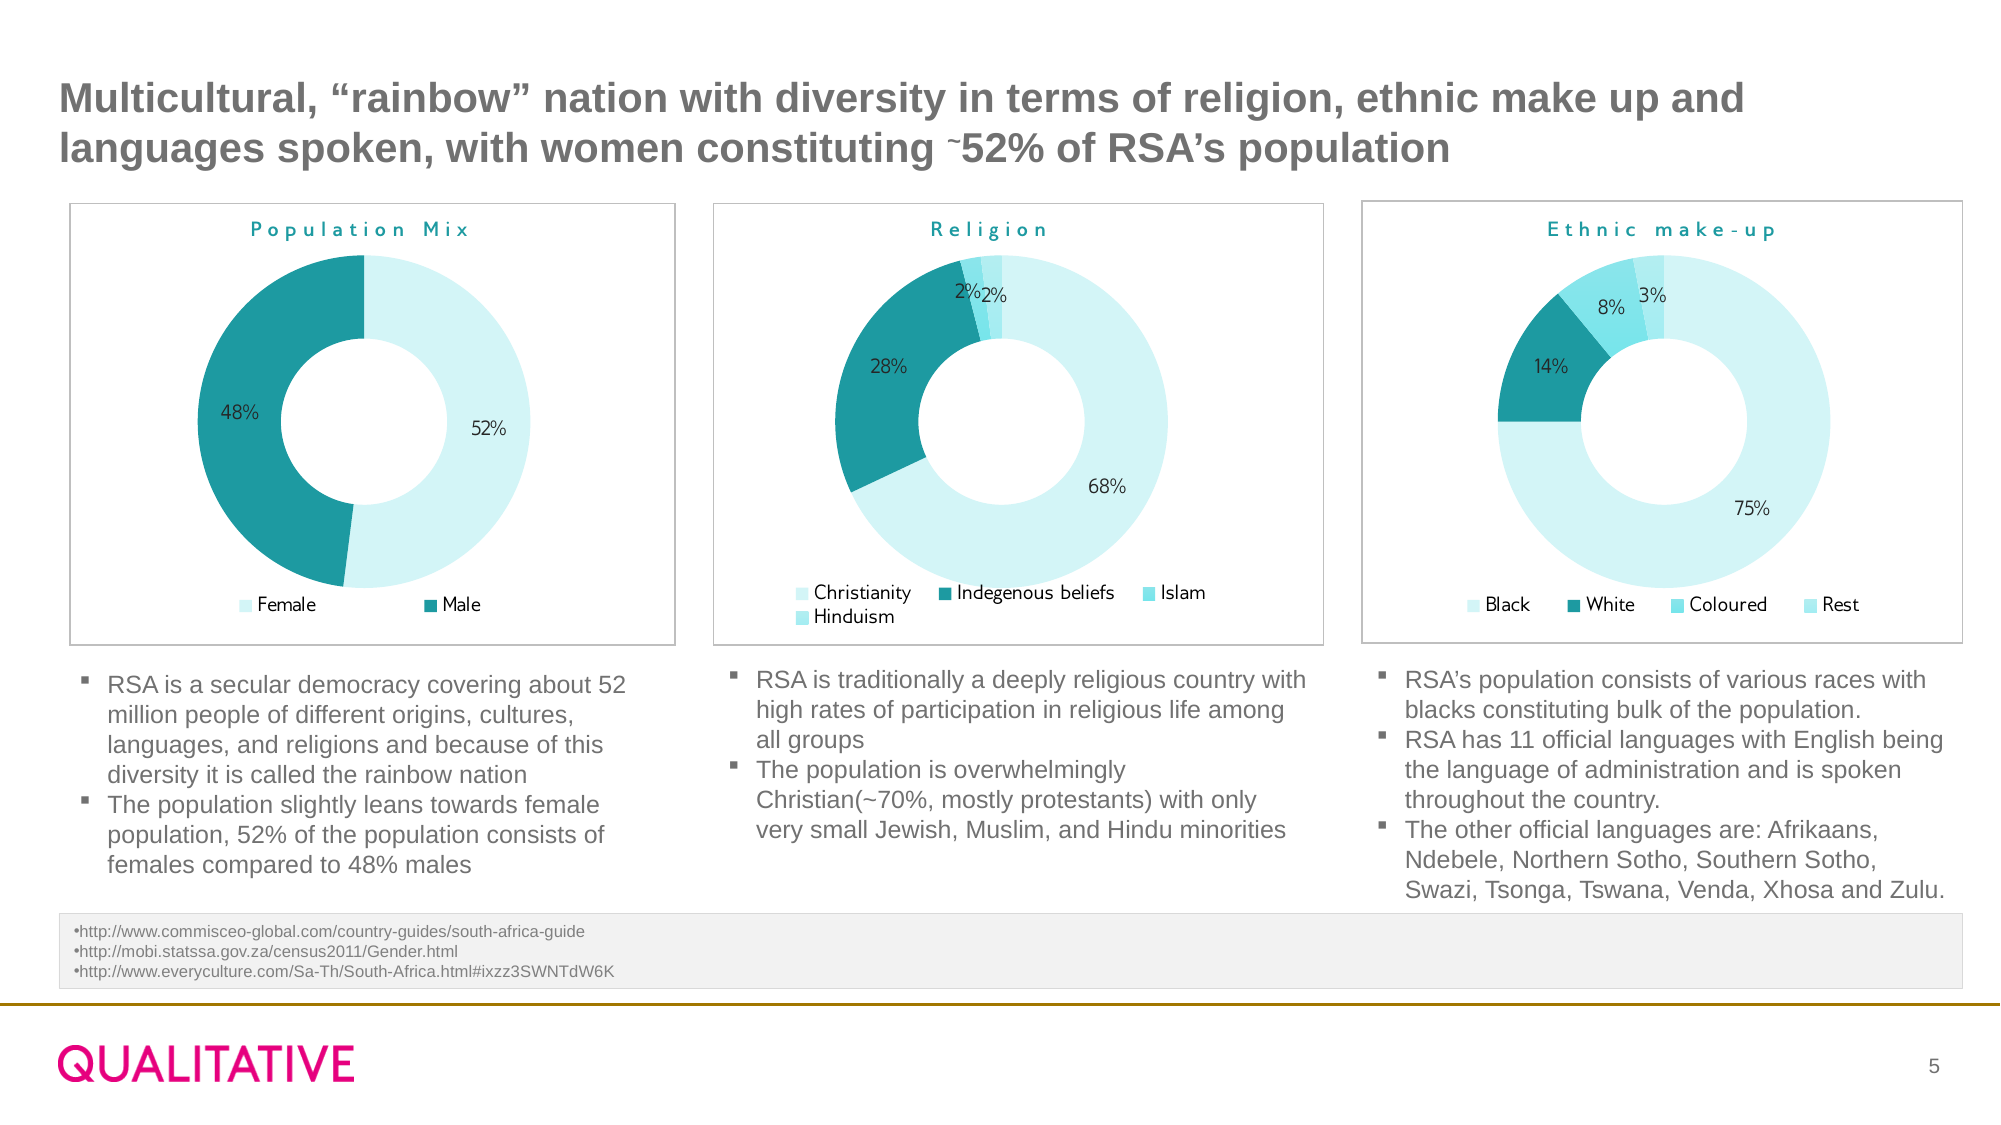

# Multicultural, “rainbow” nation with diversity in terms of religion, ethnic make up and languages spoken, with women constituting ~52% of RSA’s population

Population Mix
Religion
Ethnic make-up

### Chart

| Category | Series 1 |
|---|---|
| Female | 0.52 |
| Male  | 0.48 |

### Chart

| Category | Series 1 |
|---|---|
| Christianity | 0.68 |
| Indegenous beliefs | 0.28 |
| Islam | 0.02 |
| Hinduism | 0.02 |

### Chart

| Category | Series 1 |
|---|---|
| Black | 0.75 |
| White | 0.14 |
| Coloured | 0.08 |
| Rest | 0.03 |
RSA is traditionally a deeply religious country with high rates of participation in religious life among all groups
The population is overwhelmingly Christian(~70%, mostly protestants) with only very small Jewish, Muslim, and Hindu minorities
RSA’s population consists of various races with blacks constituting bulk of the population.
RSA has 11 official languages with English being the language of administration and is spoken throughout the country.
The other official languages are: Afrikaans, Ndebele, Northern Sotho, Southern Sotho, Swazi, Tsonga, Tswana, Venda, Xhosa and Zulu.
RSA is a secular democracy covering about 52 million people of different origins, cultures, languages, and religions and because of this diversity it is called the rainbow nation
The population slightly leans towards female population, 52% of the population consists of females compared to 48% males
http://www.commisceo-global.com/country-guides/south-africa-guide
http://mobi.statssa.gov.za/census2011/Gender.html
http://www.everyculture.com/Sa-Th/South-Africa.html#ixzz3SWNTdW6K

5